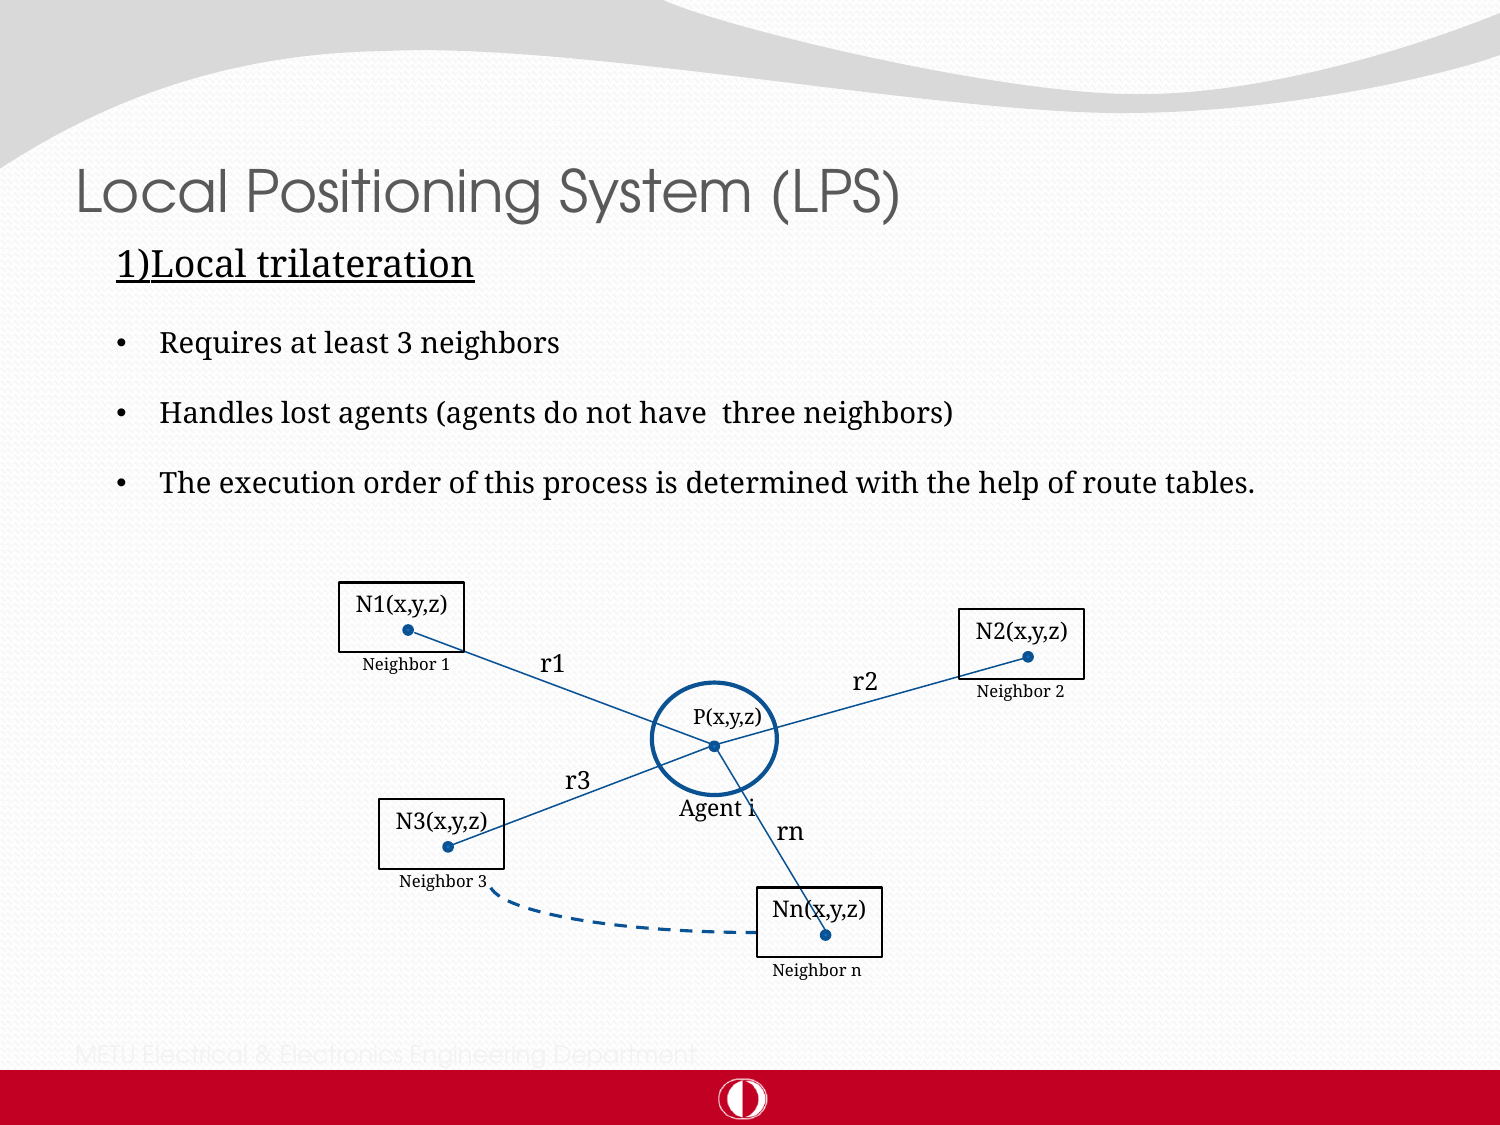

# Local Positioning System (LPS)
1)Local trilateration

 Requires at least 3 neighbors

 Handles lost agents (agents do not have  three neighbors)

 The execution order of this process is determined with the help of route tables.

N1(x,y,z)

N2(x,y,z)

r1
Neighbor 1
r2
Neighbor 2

P(x,y,z)

r3
Agent i
N3(x,y,z)

rn

Neighbor 3
Nn(x,y,z)

Neighbor n
METU Electrical & Electronics Engineering Department